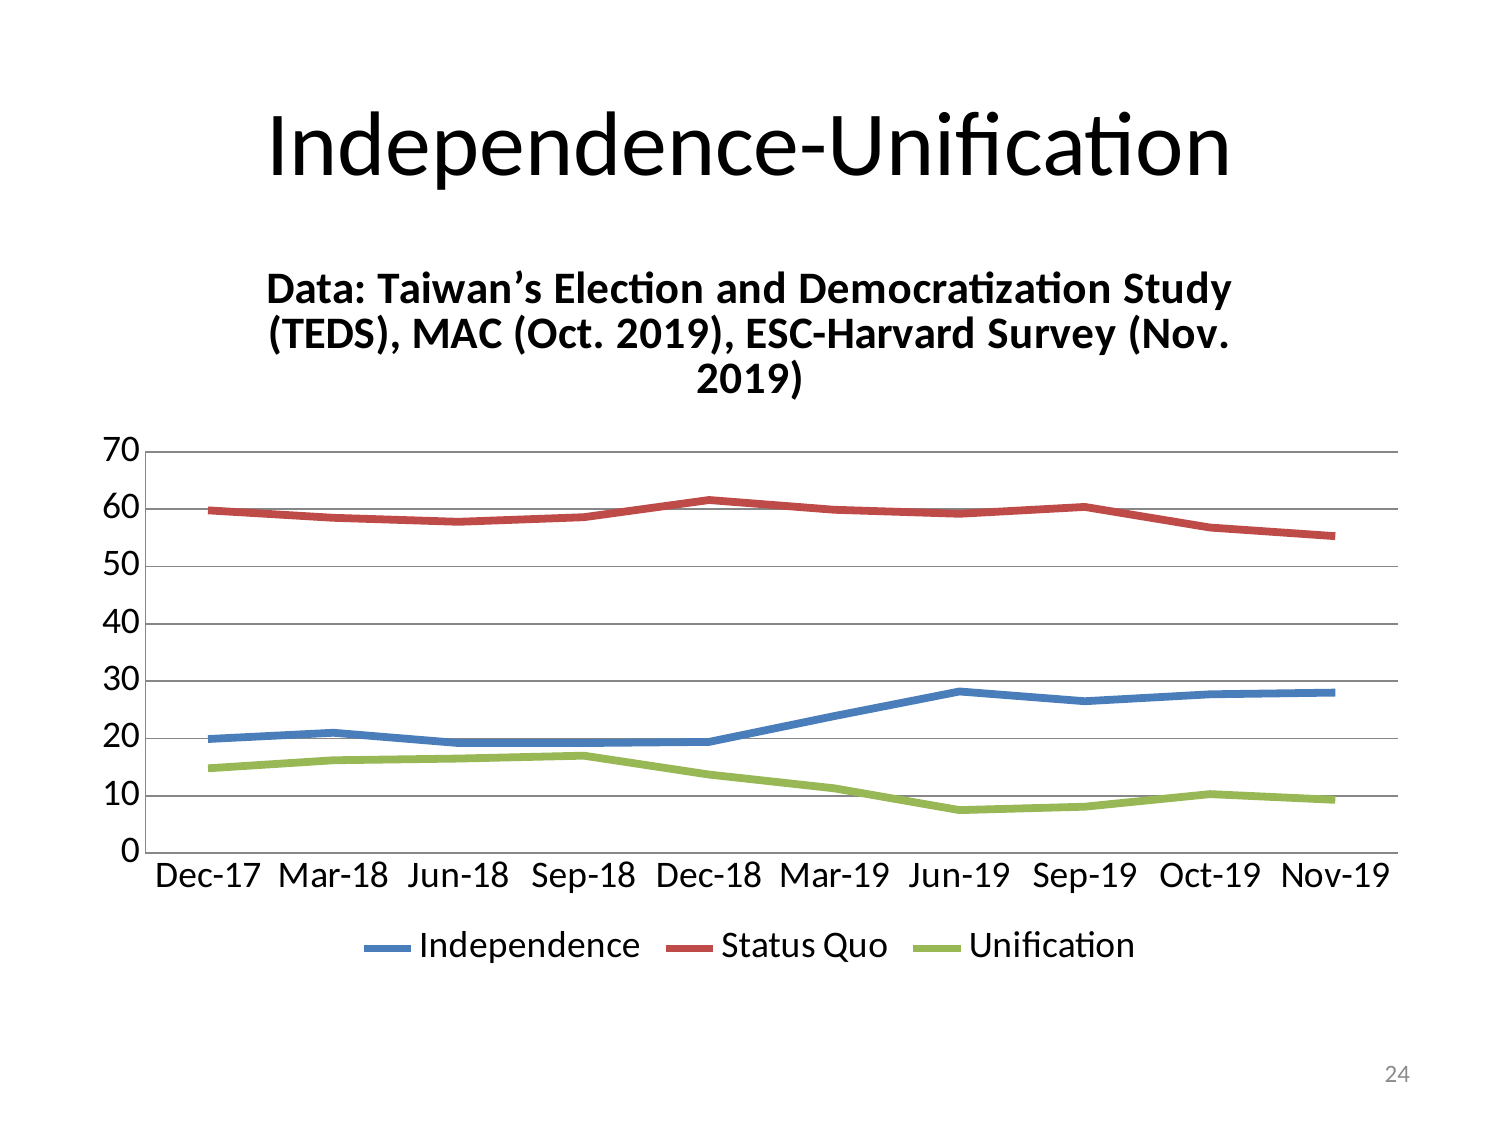

# Independence-Unification

### Chart: Data: Taiwan’s Election and Democratization Study (TEDS), MAC (Oct. 2019), ESC-Harvard Survey (Nov. 2019)

| Category | Independence | Status Quo | Unification |
|---|---|---|---|
| Dec-17 | 19.9 | 59.8 | 14.8 |
| Mar-18 | 21.0 | 58.5 | 16.2 |
| Jun-18 | 19.2 | 57.8 | 16.5 |
| Sep-18 | 19.2 | 58.6 | 17.0 |
| Dec-18 | 19.4 | 61.6 | 13.7 |
| Mar-19 | 23.9 | 59.9 | 11.3 |
| Jun-19 | 28.2 | 59.2 | 7.5 |
| Sep-19 | 26.5 | 60.4 | 8.1 |
| Oct-19 | 27.7 | 56.8 | 10.3 |
| Nov-19 | 28.0 | 55.3 | 9.3 |
24